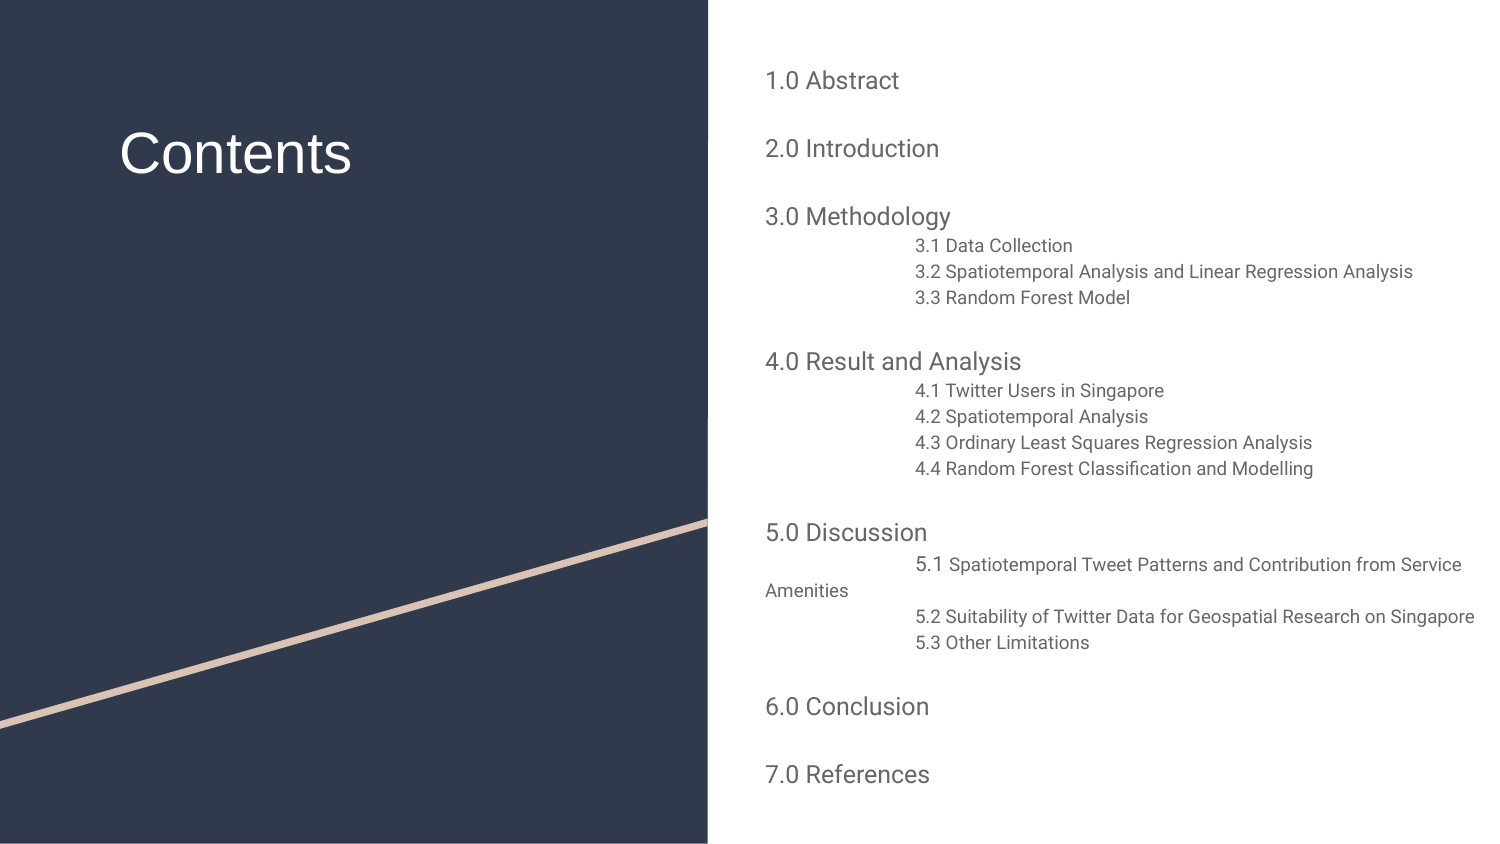

1.0 Abstract
2.0 Introduction
3.0 Methodology
	3.1 Data Collection
	3.2 Spatiotemporal Analysis and Linear Regression Analysis
	3.3 Random Forest Model
4.0 Result and Analysis
	4.1 Twitter Users in Singapore
	4.2 Spatiotemporal Analysis
	4.3 Ordinary Least Squares Regression Analysis
	4.4 Random Forest Classification and Modelling
5.0 Discussion
	5.1 Spatiotemporal Tweet Patterns and Contribution from Service Amenities
	5.2 Suitability of Twitter Data for Geospatial Research on Singapore
	5.3 Other Limitations
6.0 Conclusion
7.0 References

# Contents